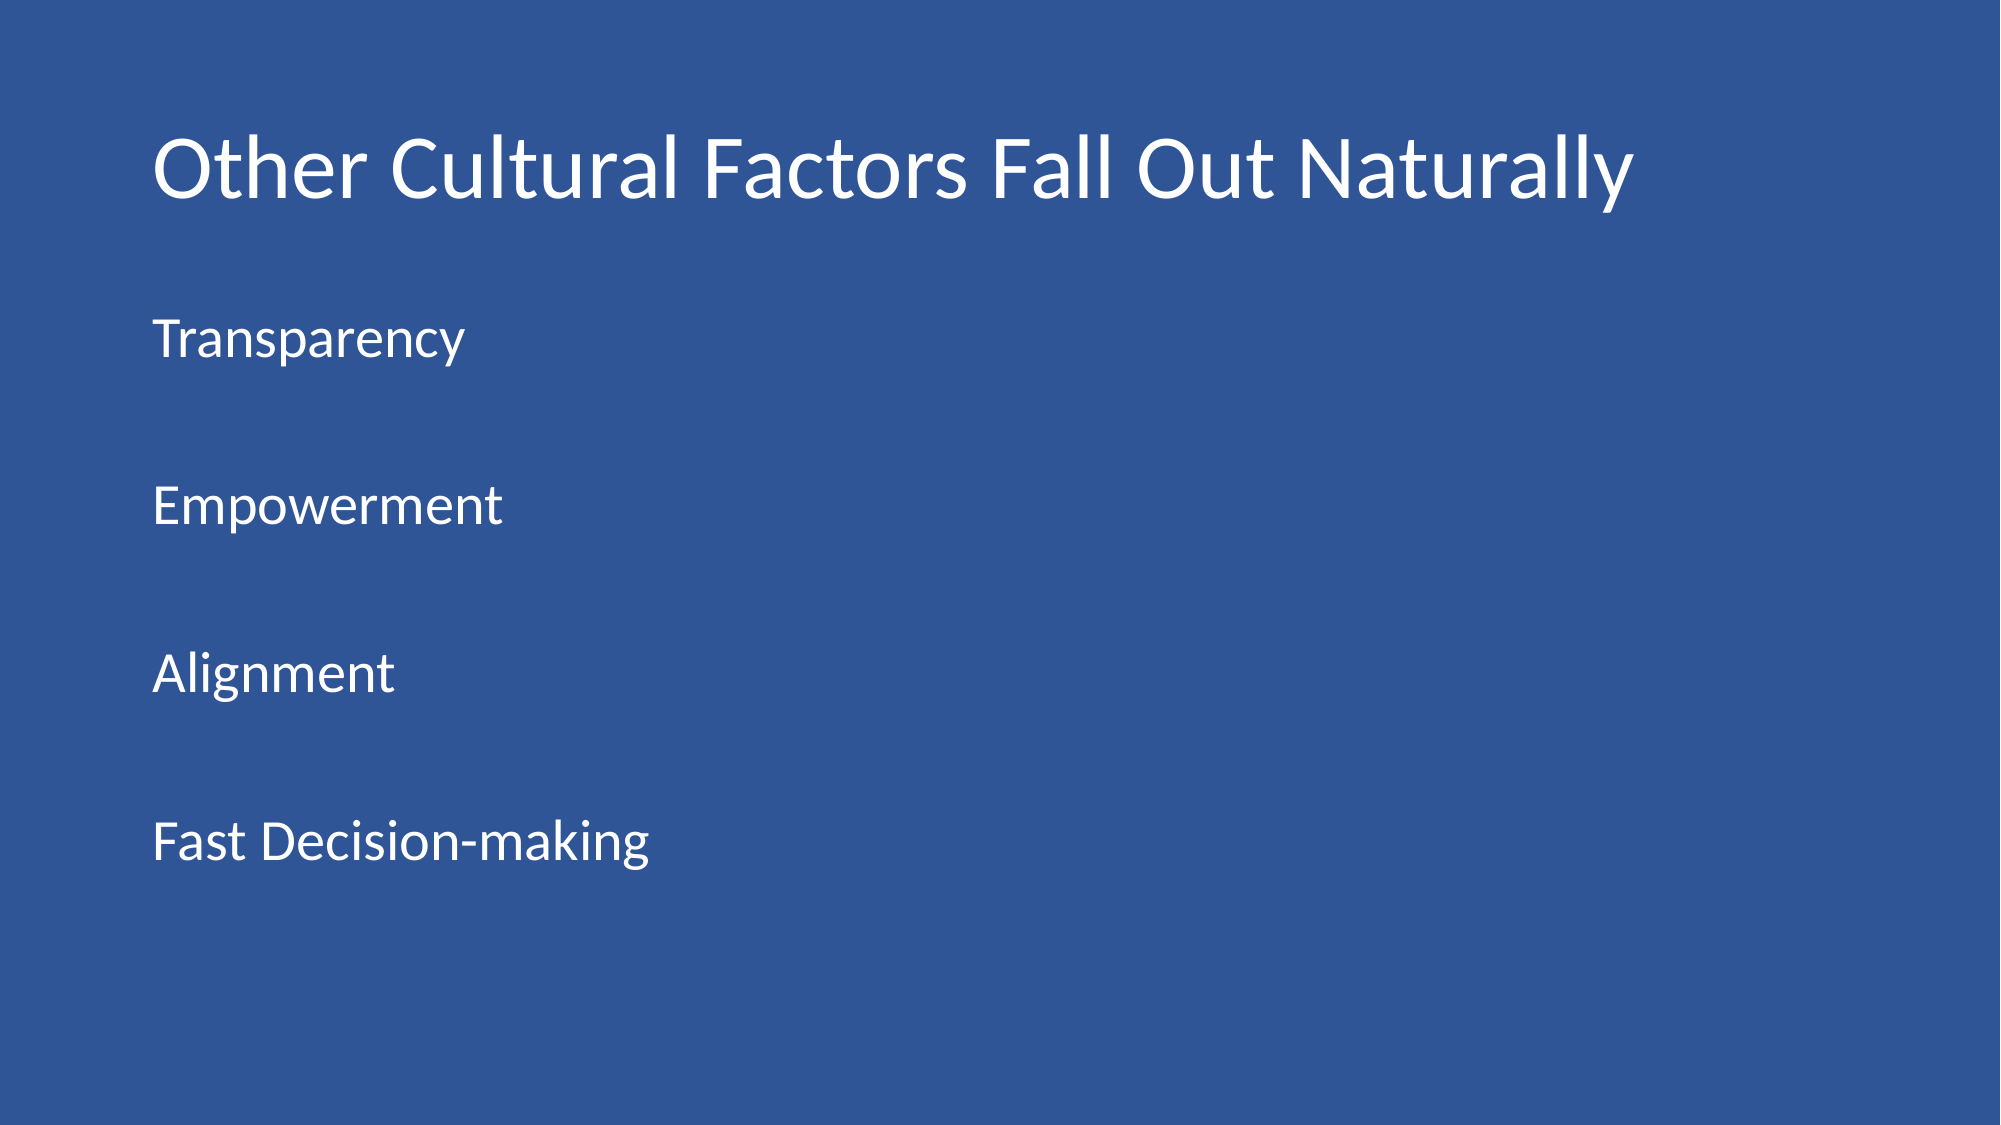

# Other Cultural Factors Fall Out Naturally
Transparency

Empowerment

Alignment

Fast Decision-making